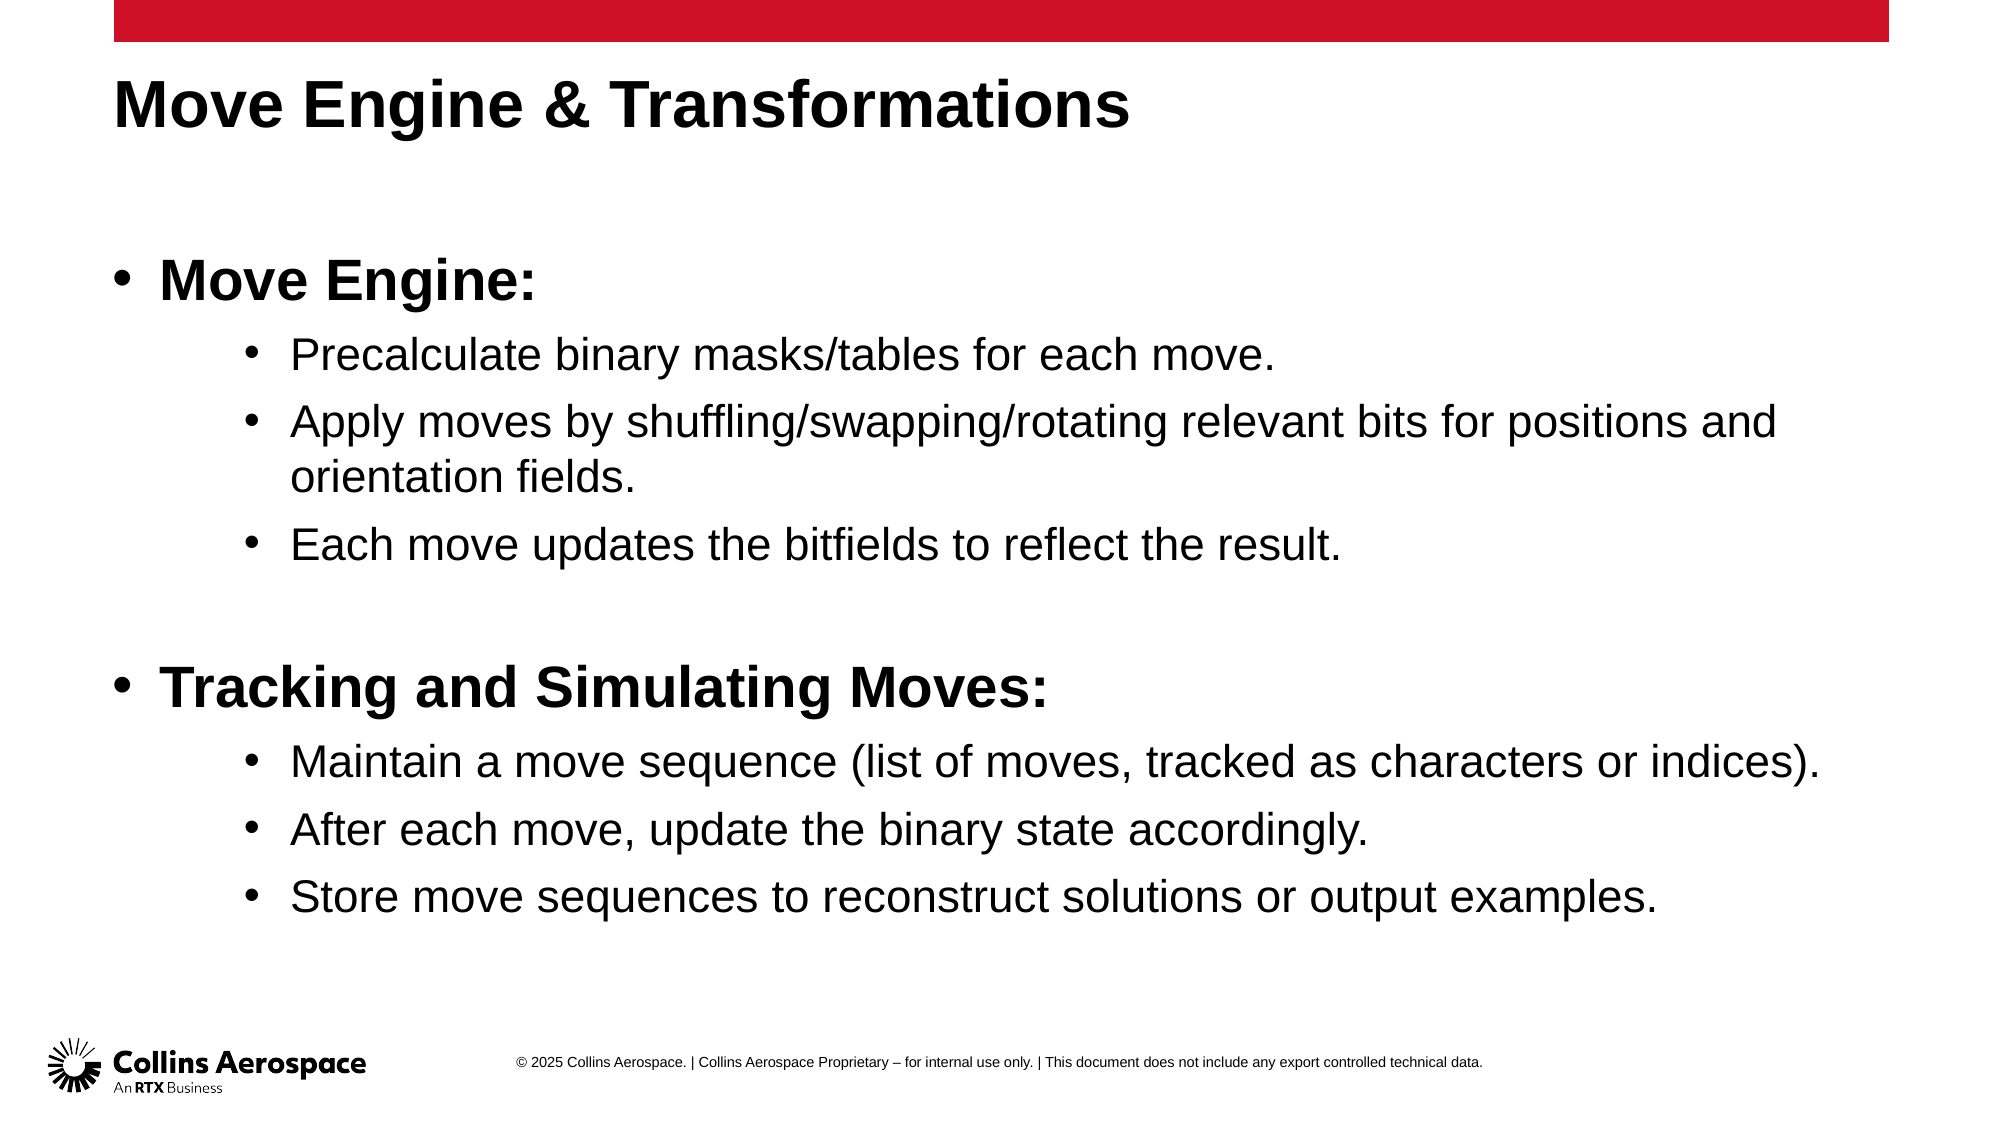

# Move Engine & Transformations

Move Engine:
Precalculate binary masks/tables for each move.
Apply moves by shuffling/swapping/rotating relevant bits for positions and orientation fields.
Each move updates the bitfields to reflect the result.

Tracking and Simulating Moves:
Maintain a move sequence (list of moves, tracked as characters or indices).
After each move, update the binary state accordingly.
Store move sequences to reconstruct solutions or output examples.

© 2025 Collins Aerospace. | Collins Aerospace Proprietary – for internal use only. | This document does not include any export controlled technical data.